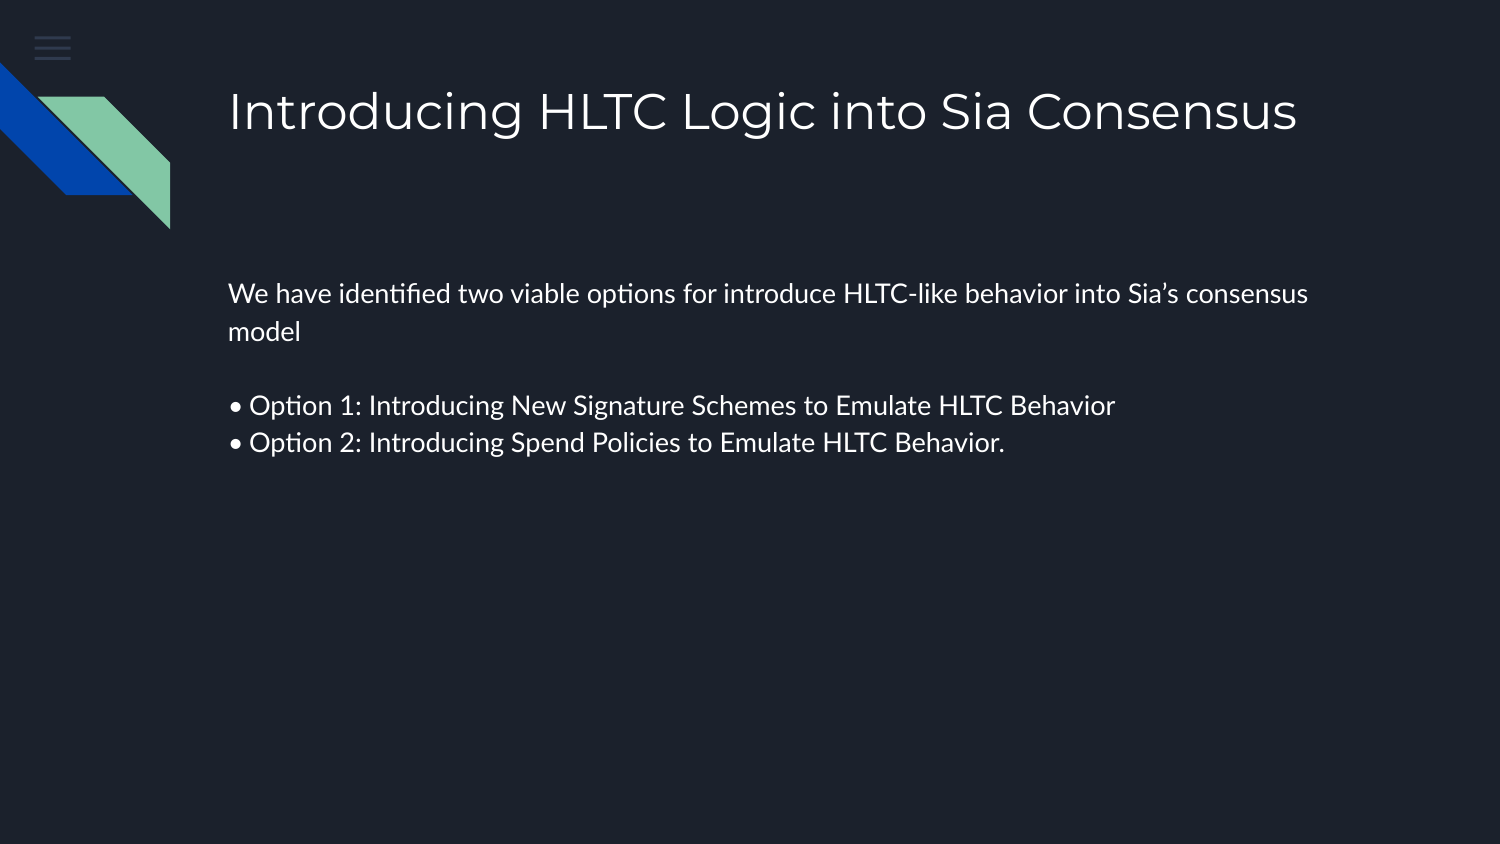

# Introducing HLTC Logic into Sia Consensus
We have identified two viable options for introduce HLTC-like behavior into Sia’s consensus model

Option 1: Introducing New Signature Schemes to Emulate HLTC Behavior
Option 2: Introducing Spend Policies to Emulate HLTC Behavior.